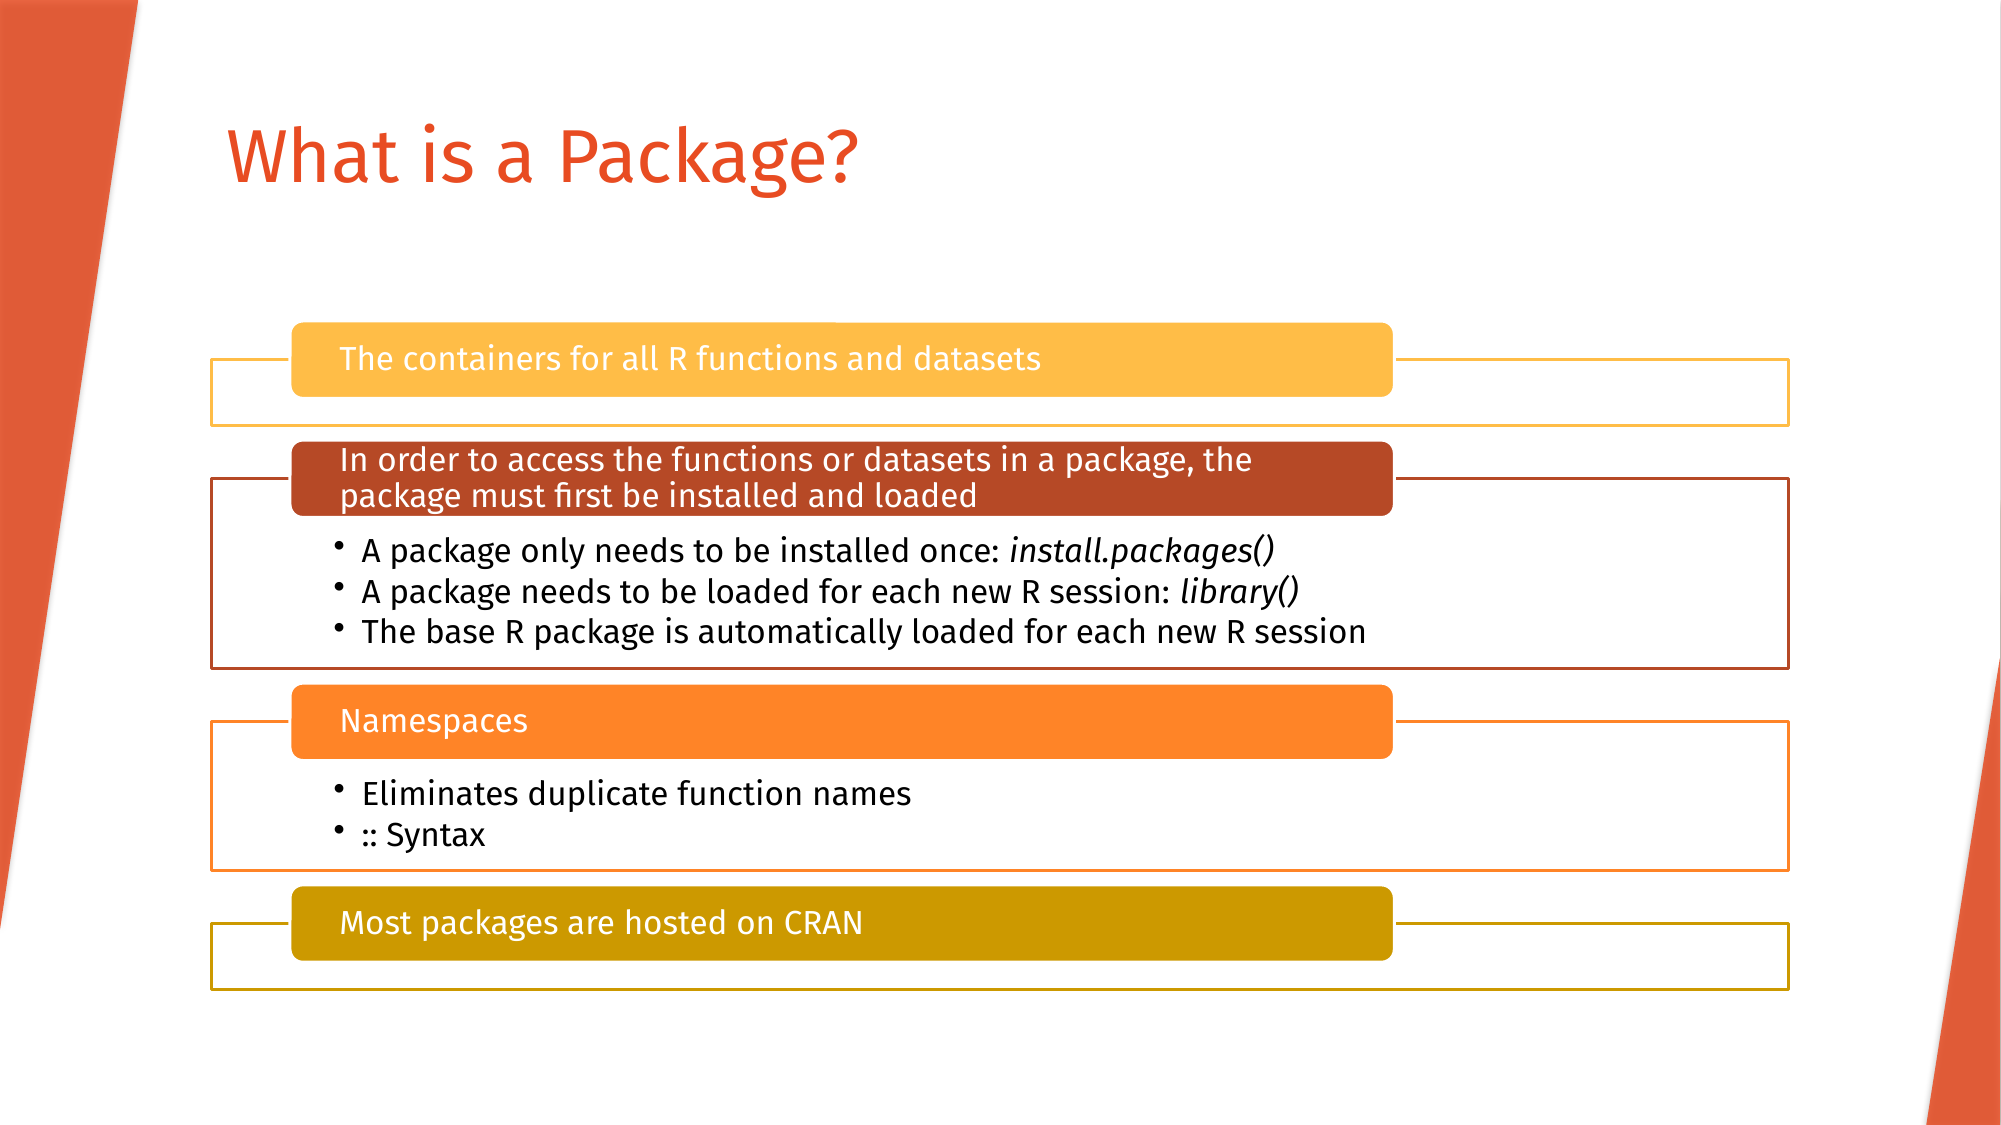

# What is a Package?
The containers for all R functions and datasets
A package only needs to be installed once: install.packages()
A package needs to be loaded for each new R session: library()
The base R package is automatically loaded for each new R session
In order to access the functions or datasets in a package, the package must first be installed and loaded
Eliminates duplicate function names
:: Syntax
Namespaces
Most packages are hosted on CRAN